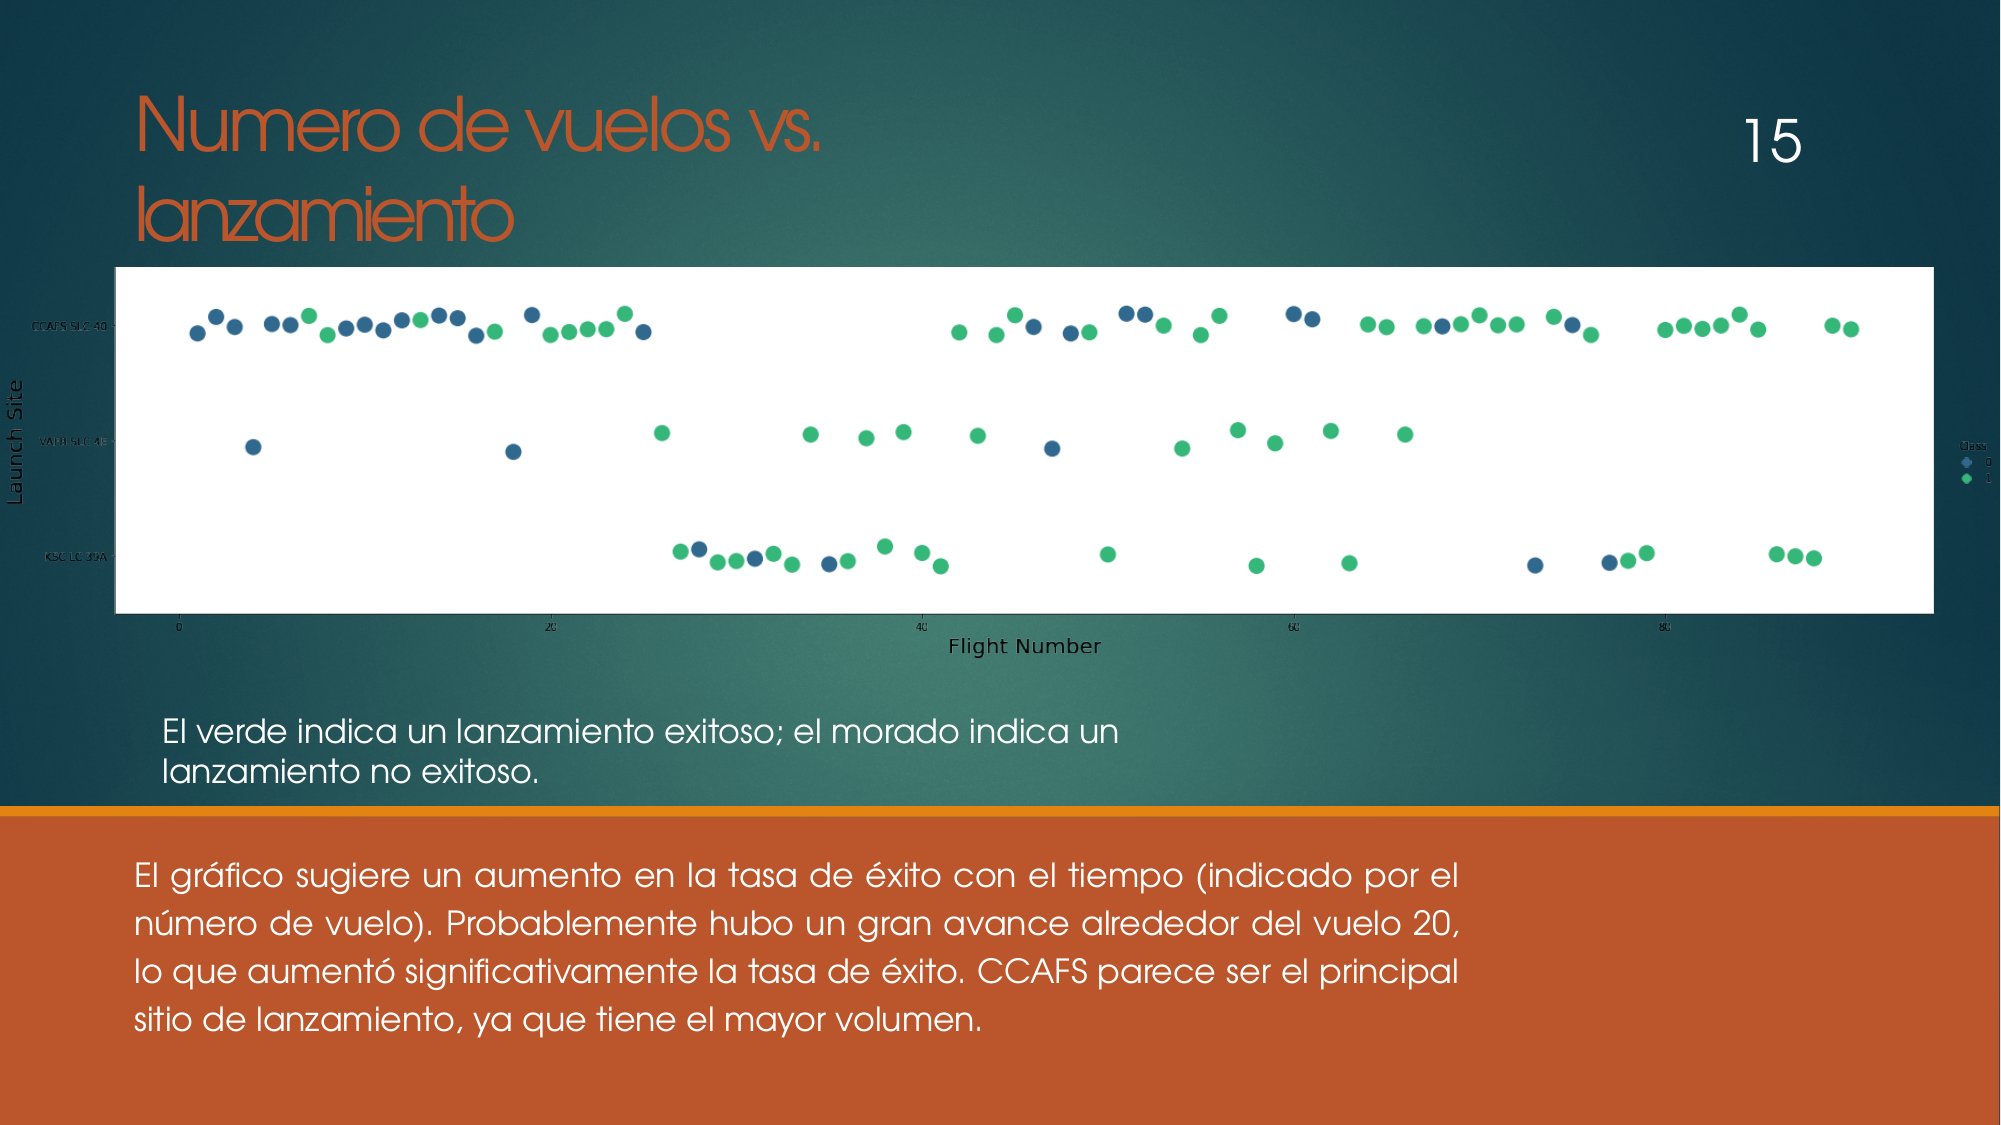

15
# Numero de vuelos vs. lanzamiento

El verde indica un lanzamiento exitoso; el morado indica un lanzamiento no exitoso.

El gráfico sugiere un aumento en la tasa de éxito con el tiempo (indicado por el número de vuelo). Probablemente hubo un gran avance alrededor del vuelo 20, lo que aumentó significativamente la tasa de éxito. CCAFS parece ser el principal sitio de lanzamiento, ya que tiene el mayor volumen.